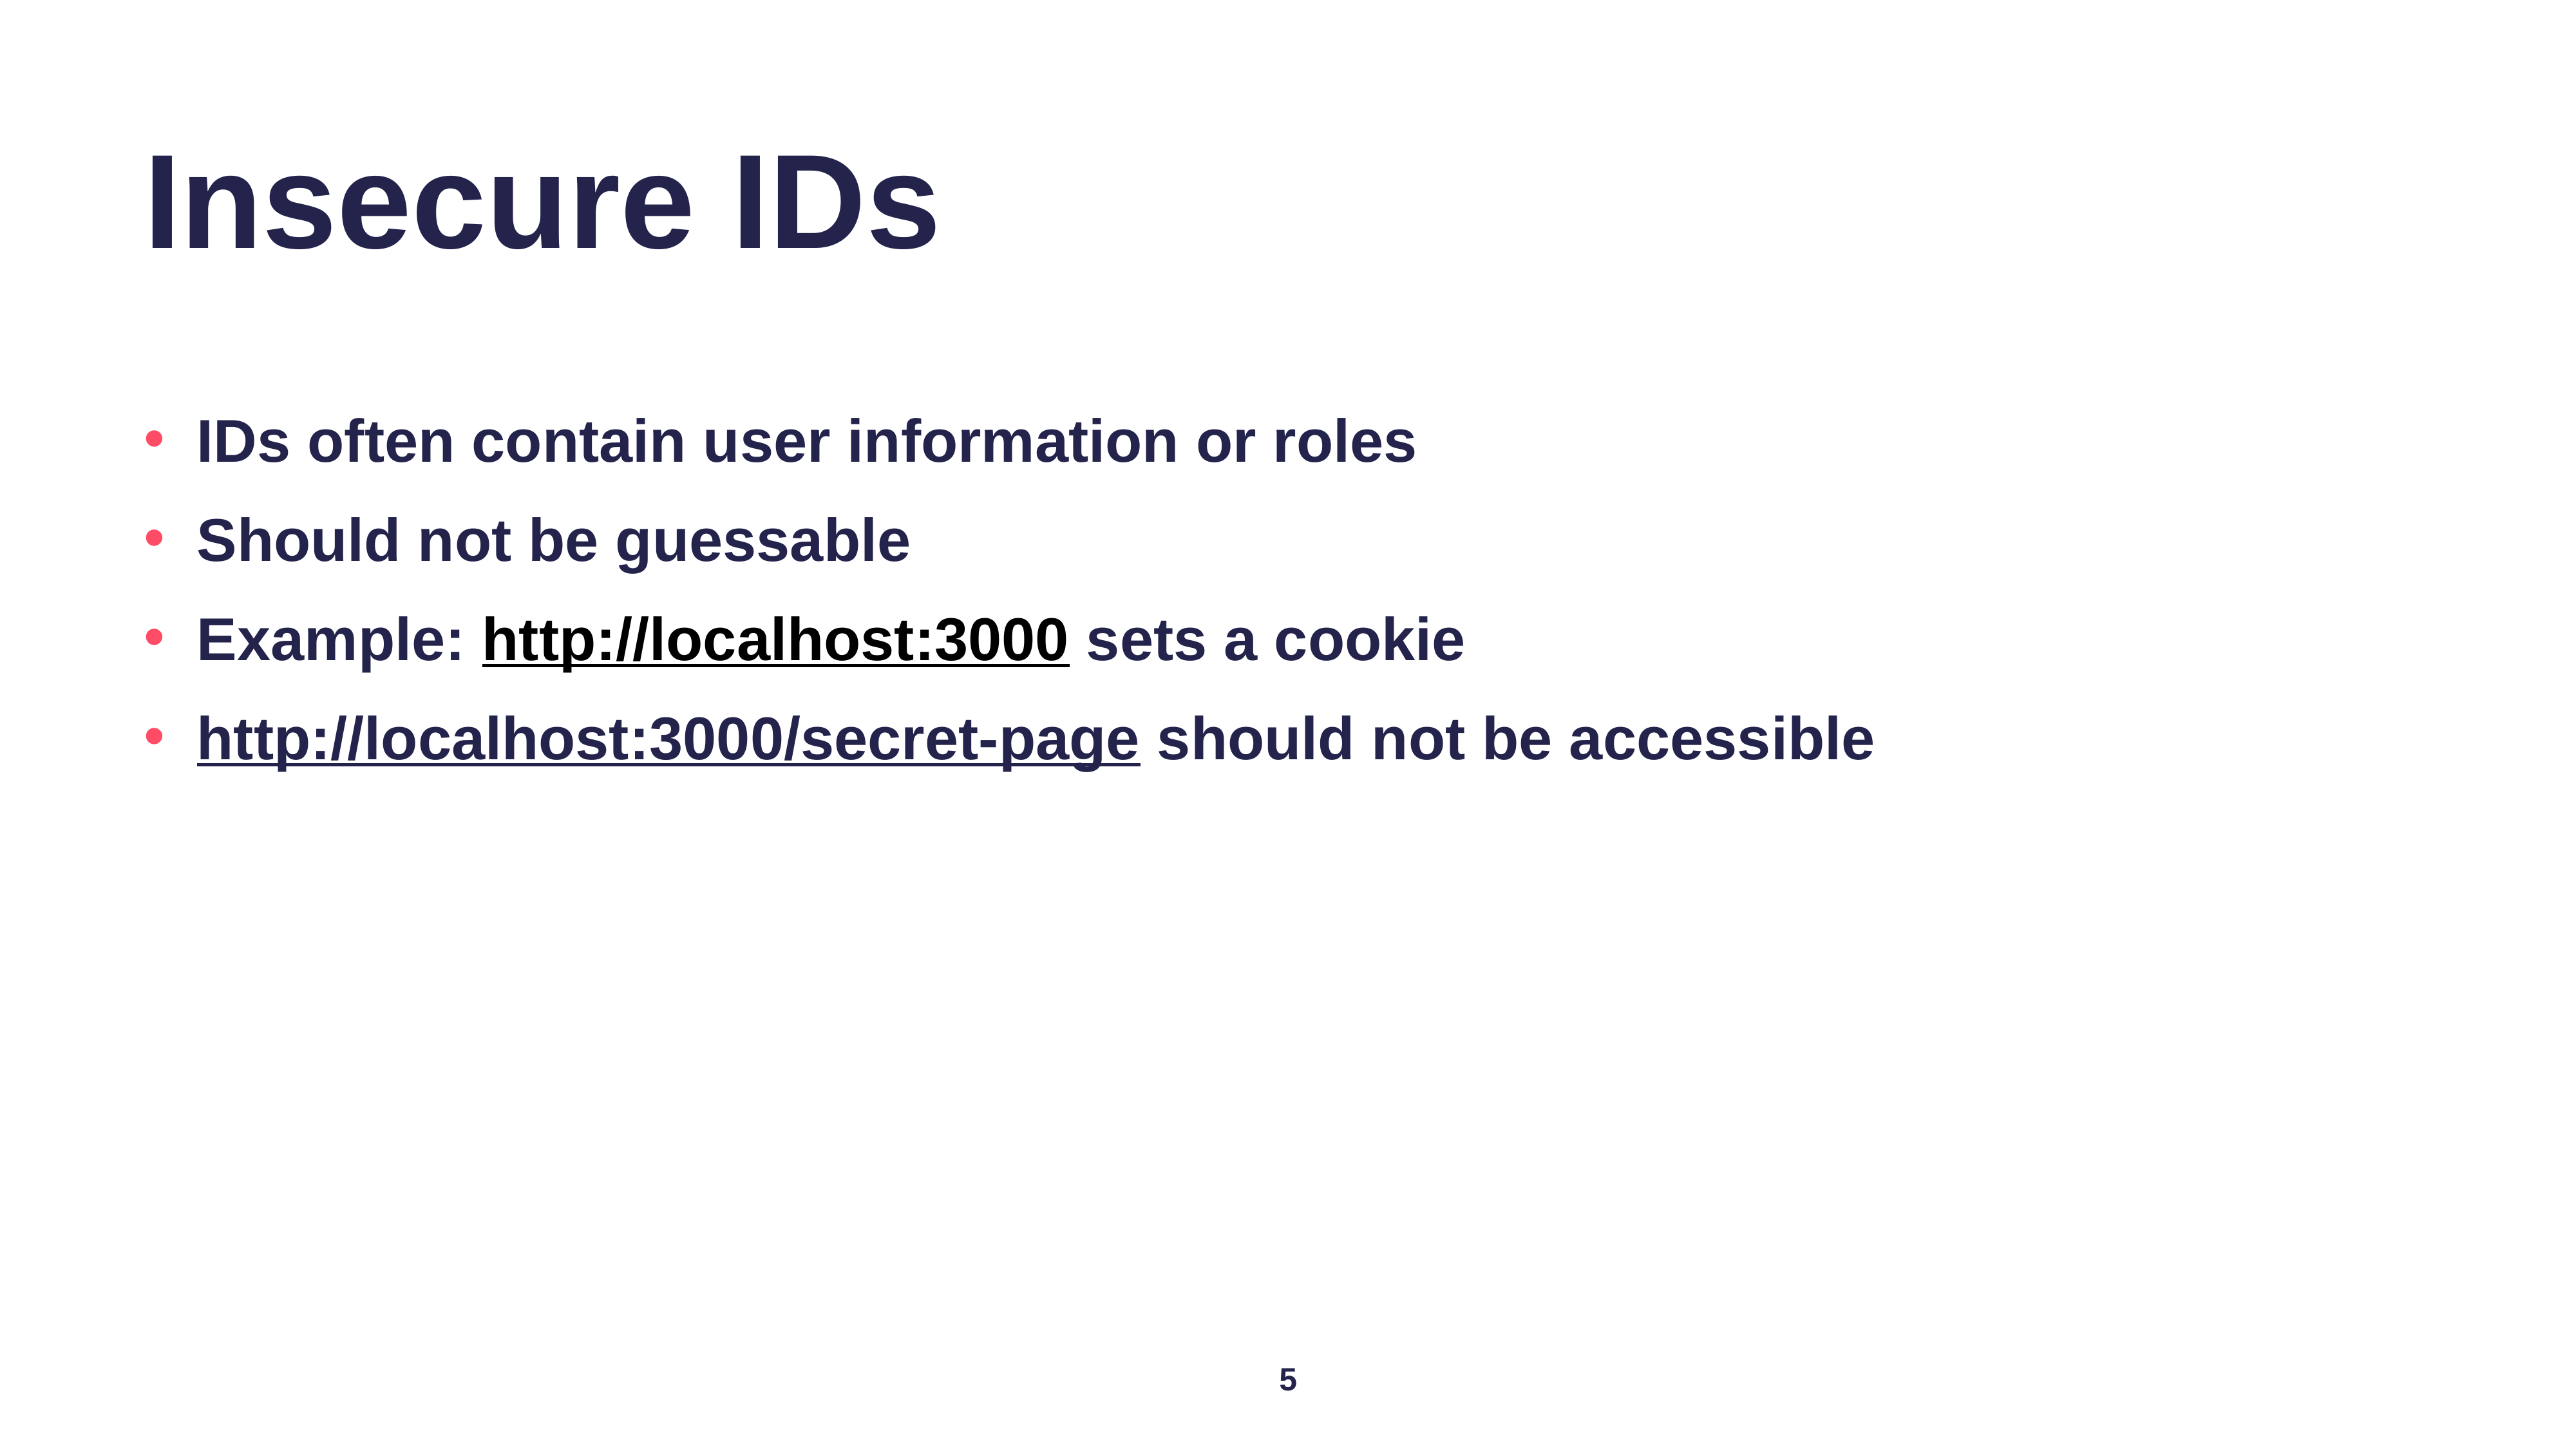

# Insecure IDs

IDs often contain user information or roles
Should not be guessable
Example: http://localhost:3000 sets a cookie
http://localhost:3000/secret-page should not be accessible

5